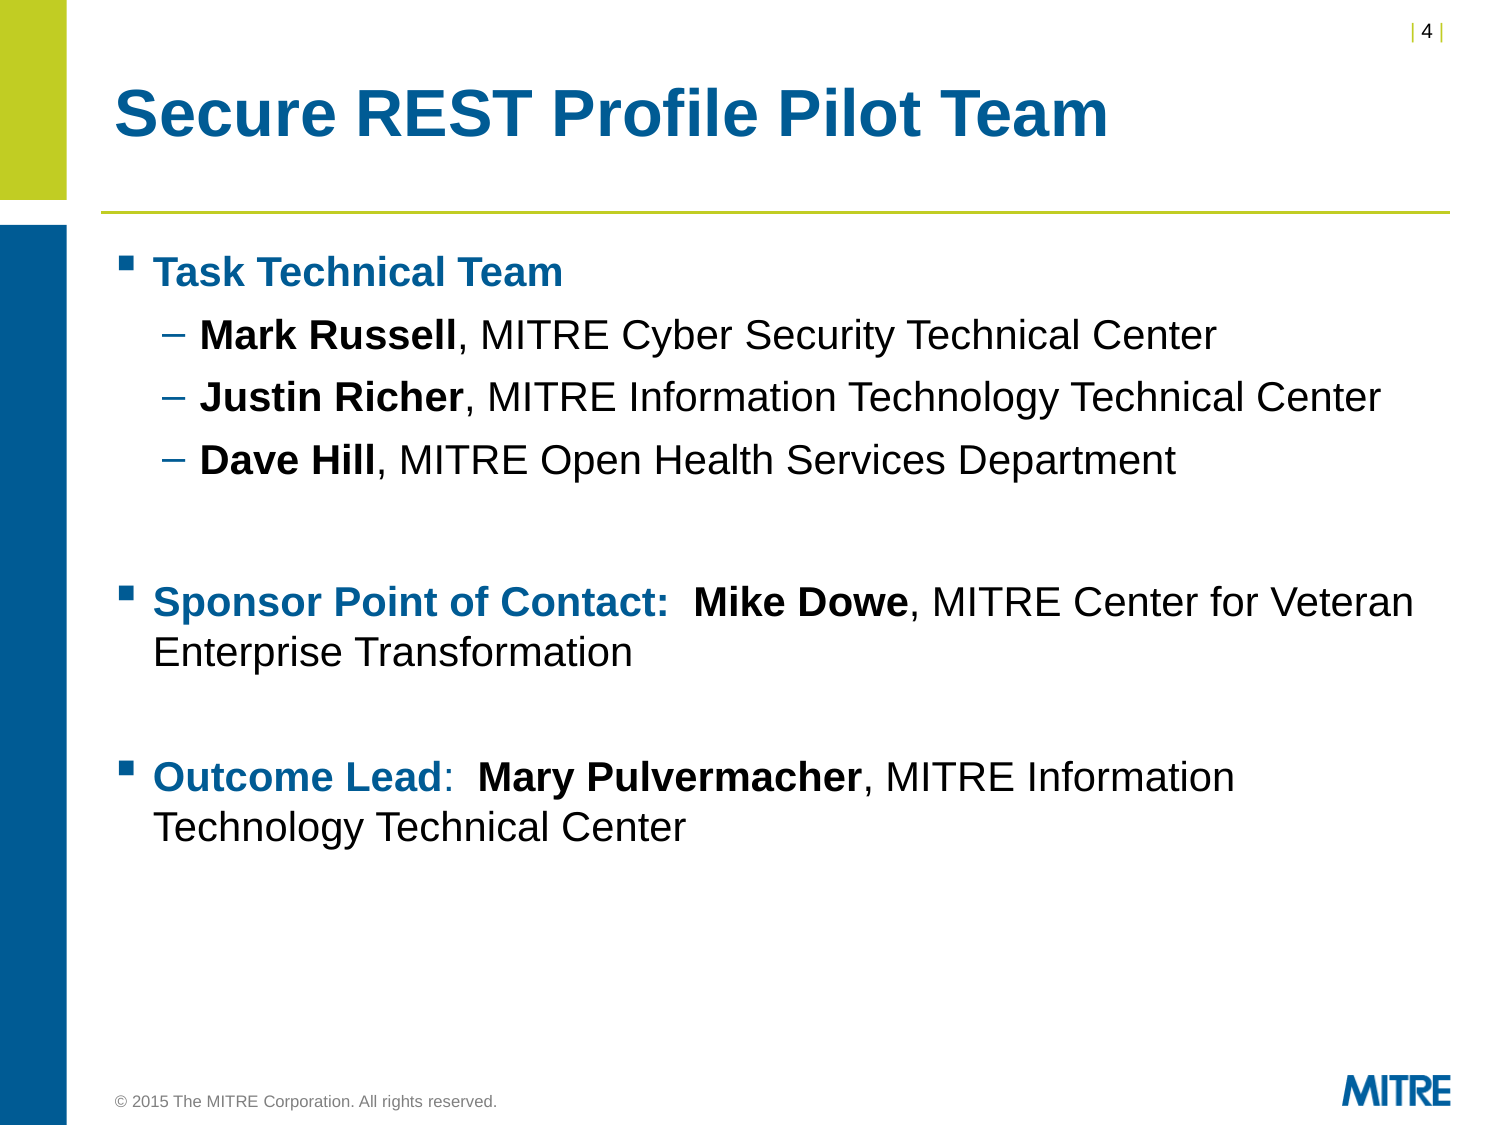

# Secure REST Profile Pilot Team
Task Technical Team
Mark Russell, MITRE Cyber Security Technical Center
Justin Richer, MITRE Information Technology Technical Center
Dave Hill, MITRE Open Health Services Department

Sponsor Point of Contact:  Mike Dowe, MITRE Center for Veteran Enterprise Transformation

Outcome Lead:  Mary Pulvermacher, MITRE Information Technology Technical Center